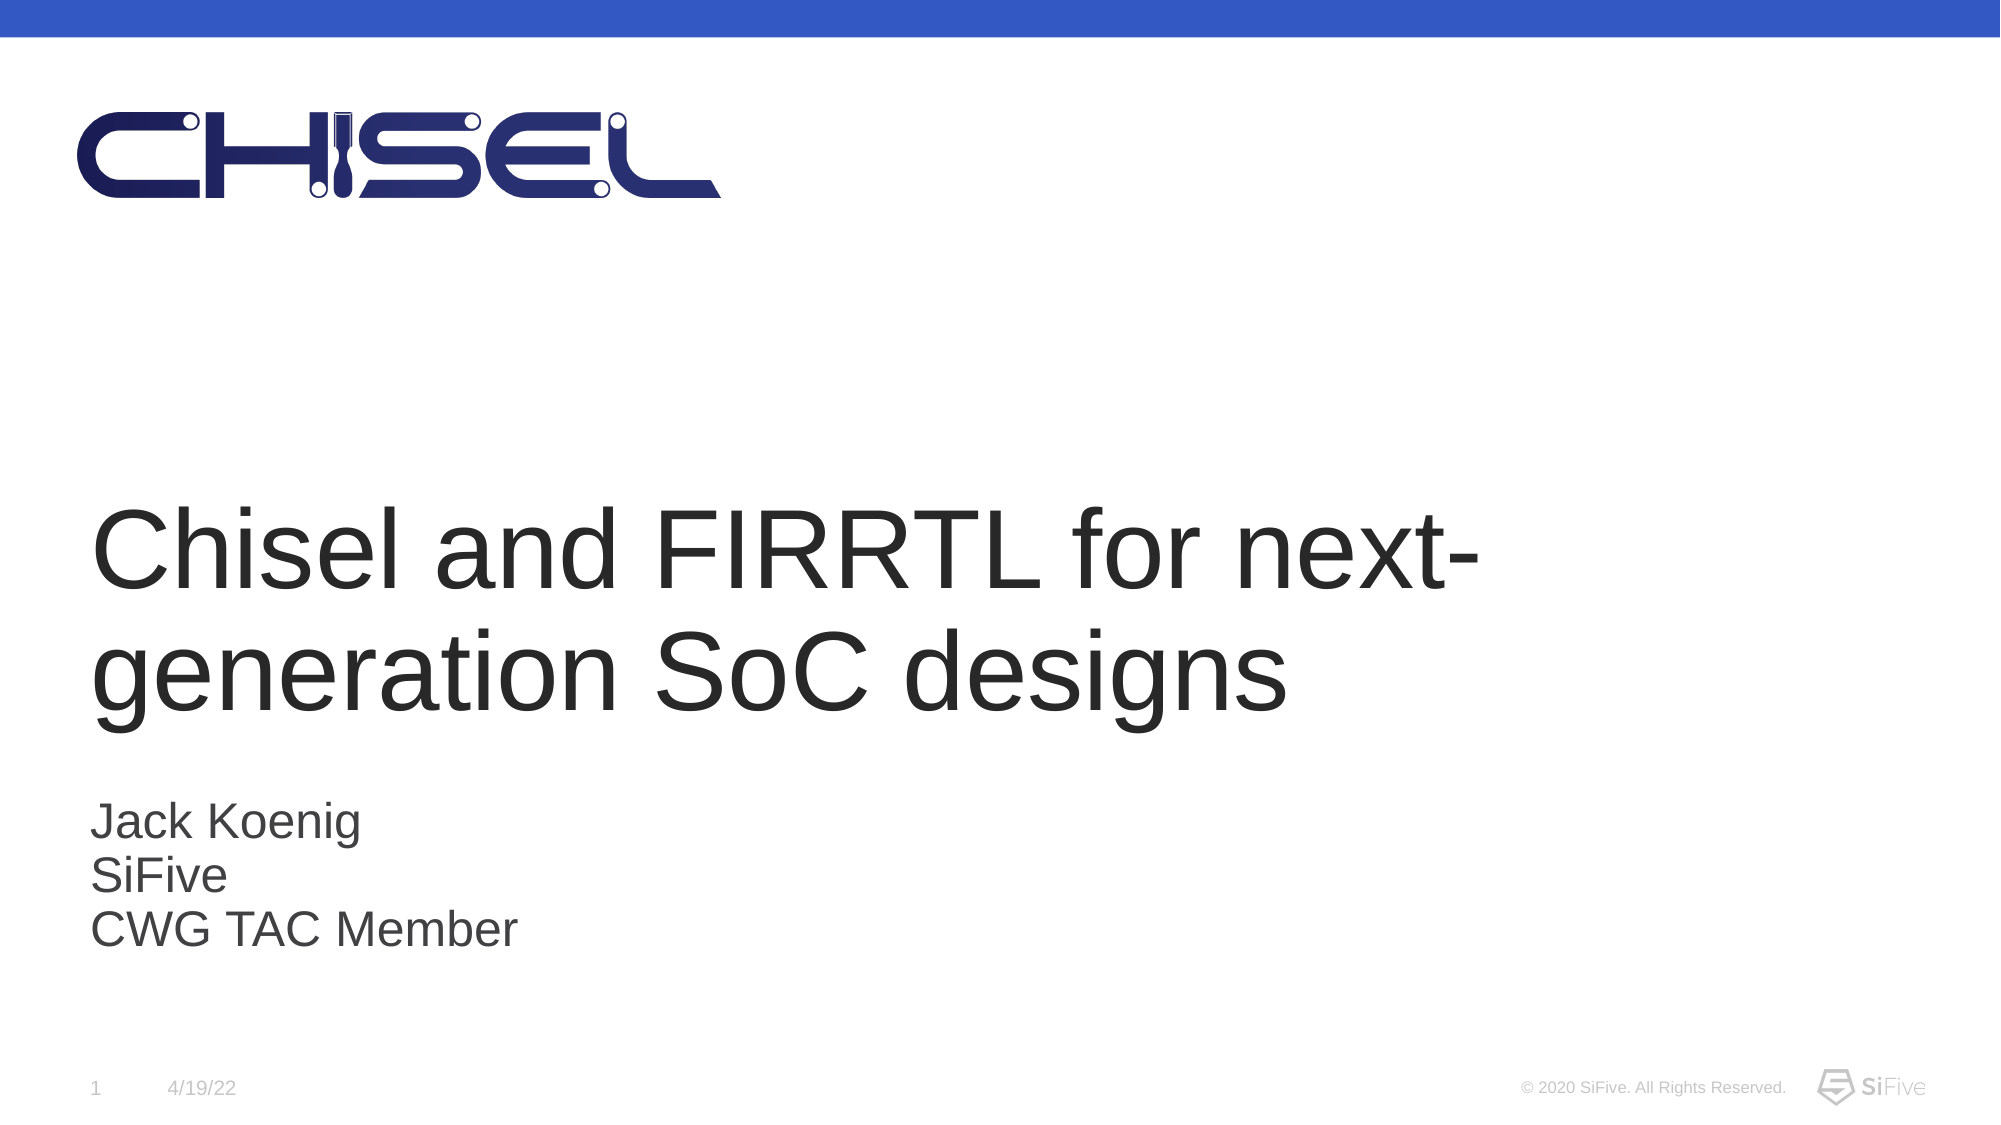

# Chisel and FIRRTL for next-generation SoC designs
Jack Koenig
SiFive
CWG TAC Member
1
4/19/22